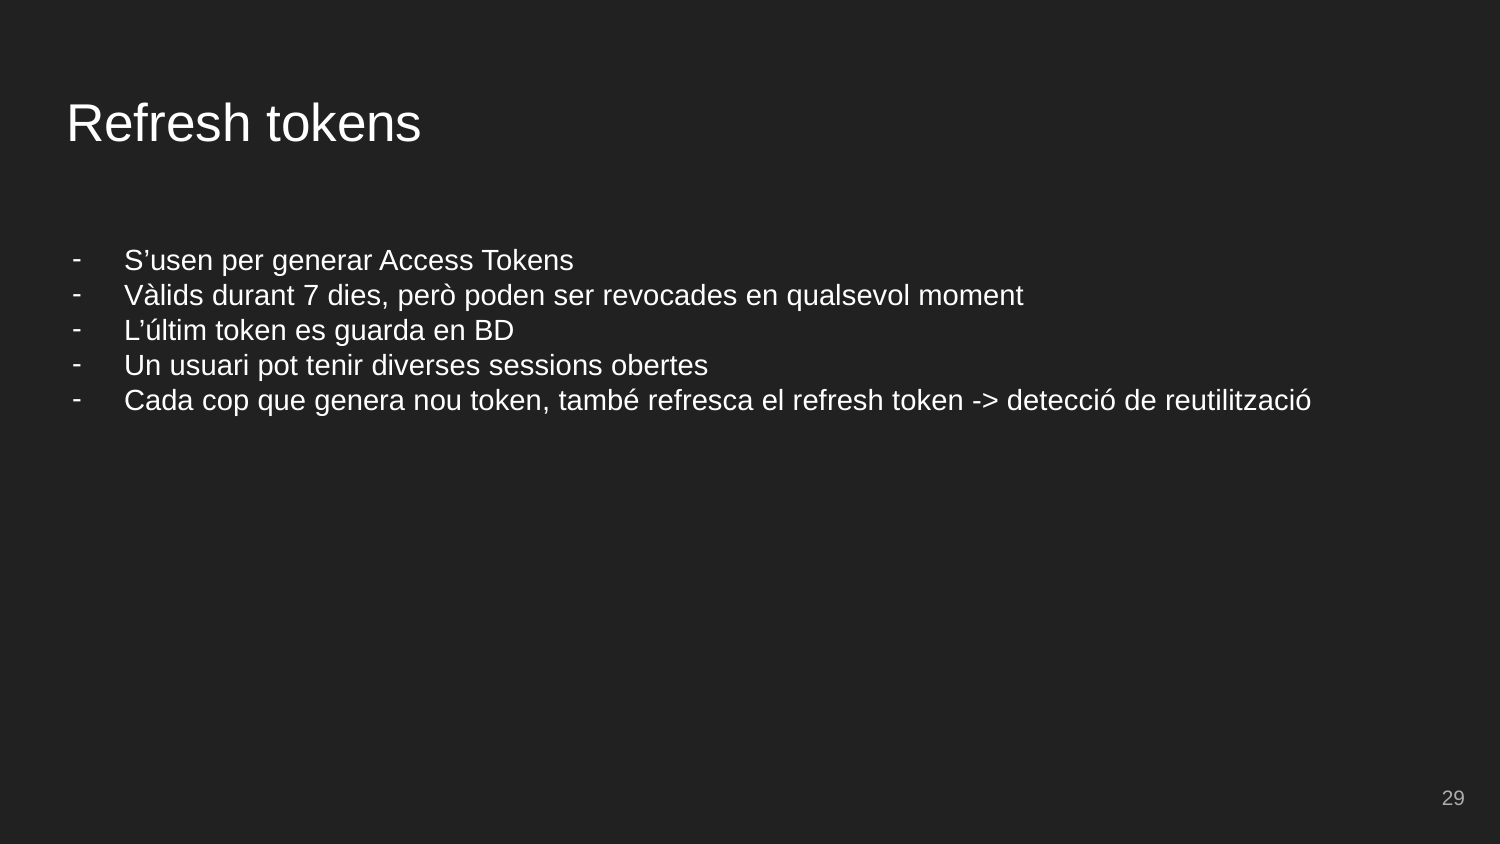

# Refresh tokens
S’usen per generar Access Tokens
Vàlids durant 7 dies, però poden ser revocades en qualsevol moment
L’últim token es guarda en BD
Un usuari pot tenir diverses sessions obertes
Cada cop que genera nou token, també refresca el refresh token -> detecció de reutilització
29